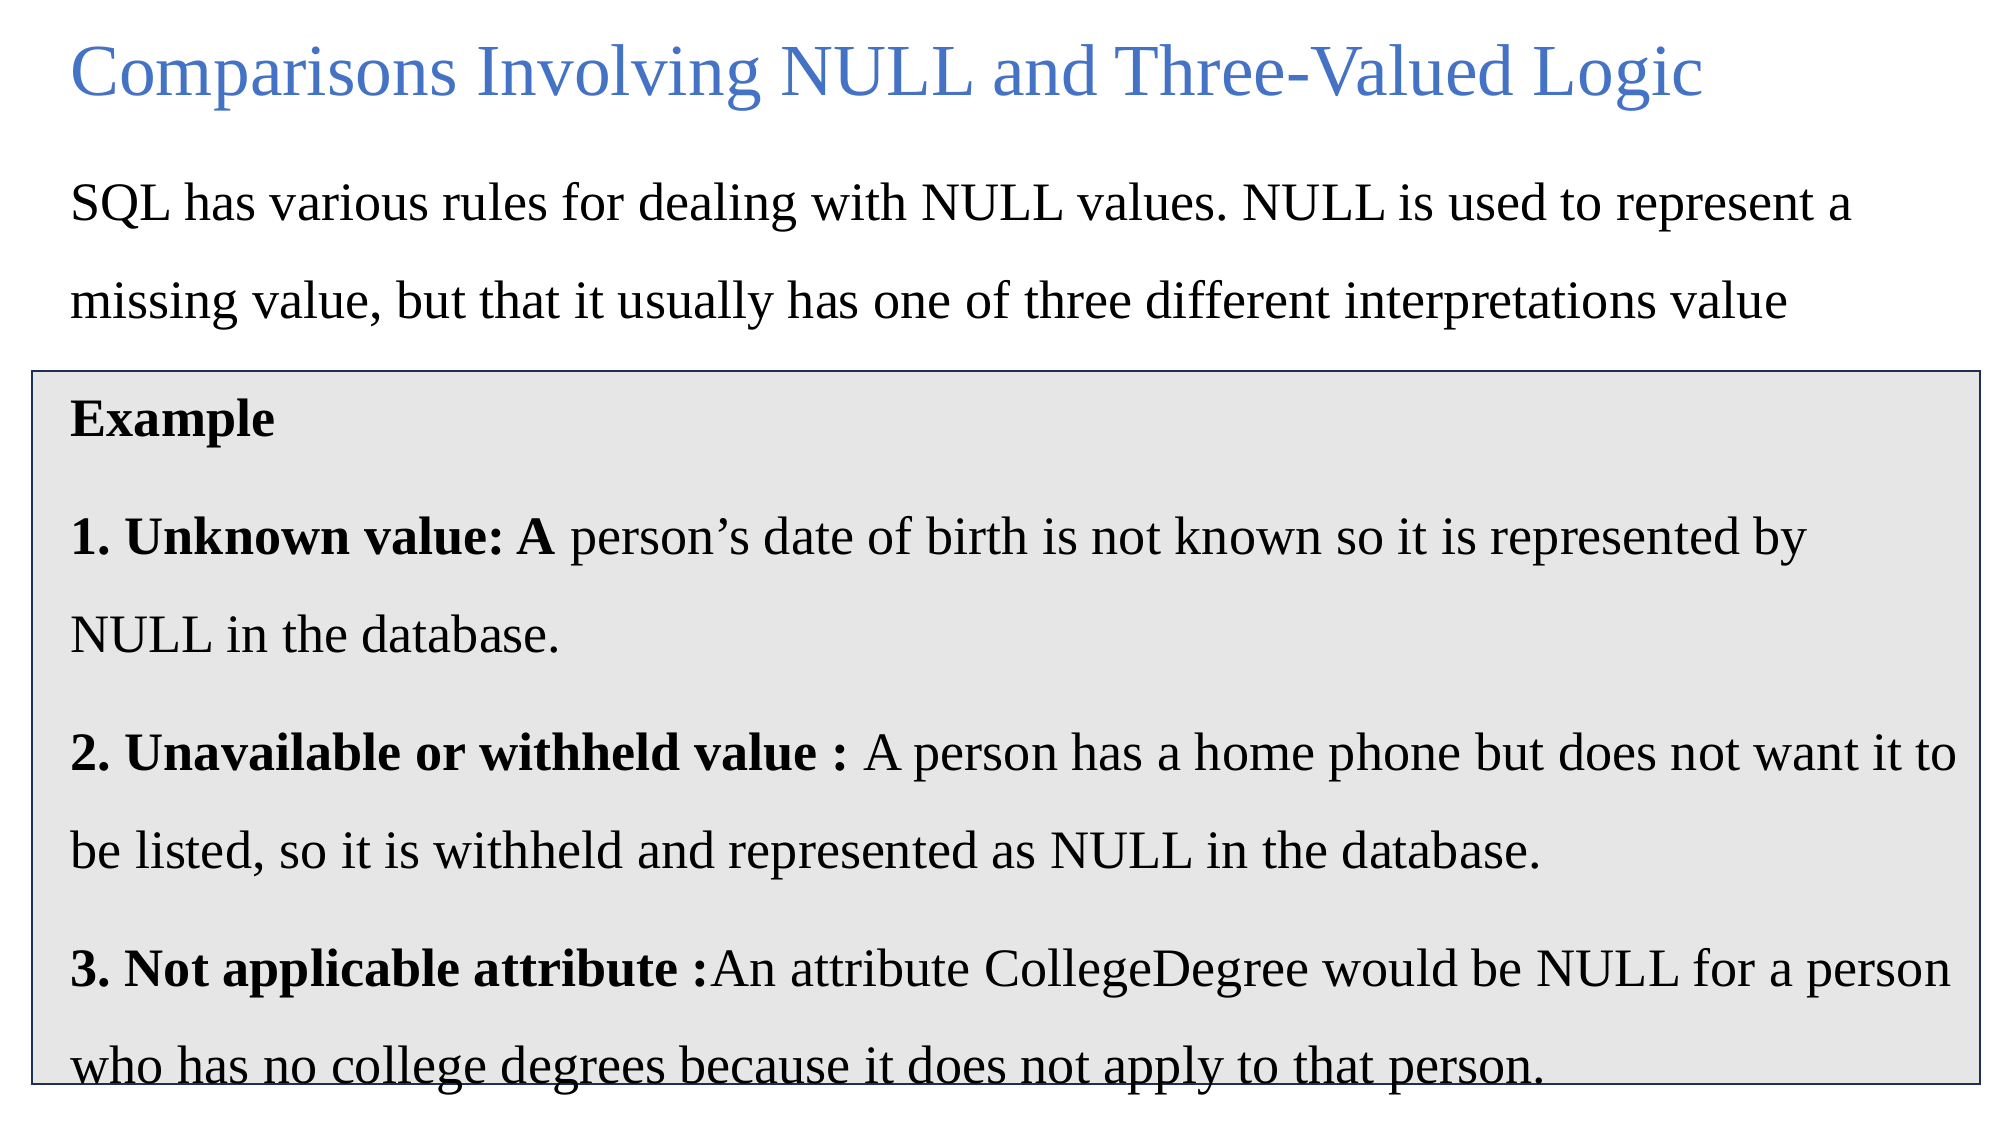

# Comparisons Involving NULL and Three-Valued Logic
SQL has various rules for dealing with NULL values. NULL is used to represent a missing value, but that it usually has one of three different interpretations value
Example
1. Unknown value: A person’s date of birth is not known so it is represented by NULL in the database.
2. Unavailable or withheld value : A person has a home phone but does not want it to be listed, so it is withheld and represented as NULL in the database.
3. Not applicable attribute :An attribute CollegeDegree would be NULL for a person who has no college degrees because it does not apply to that person.